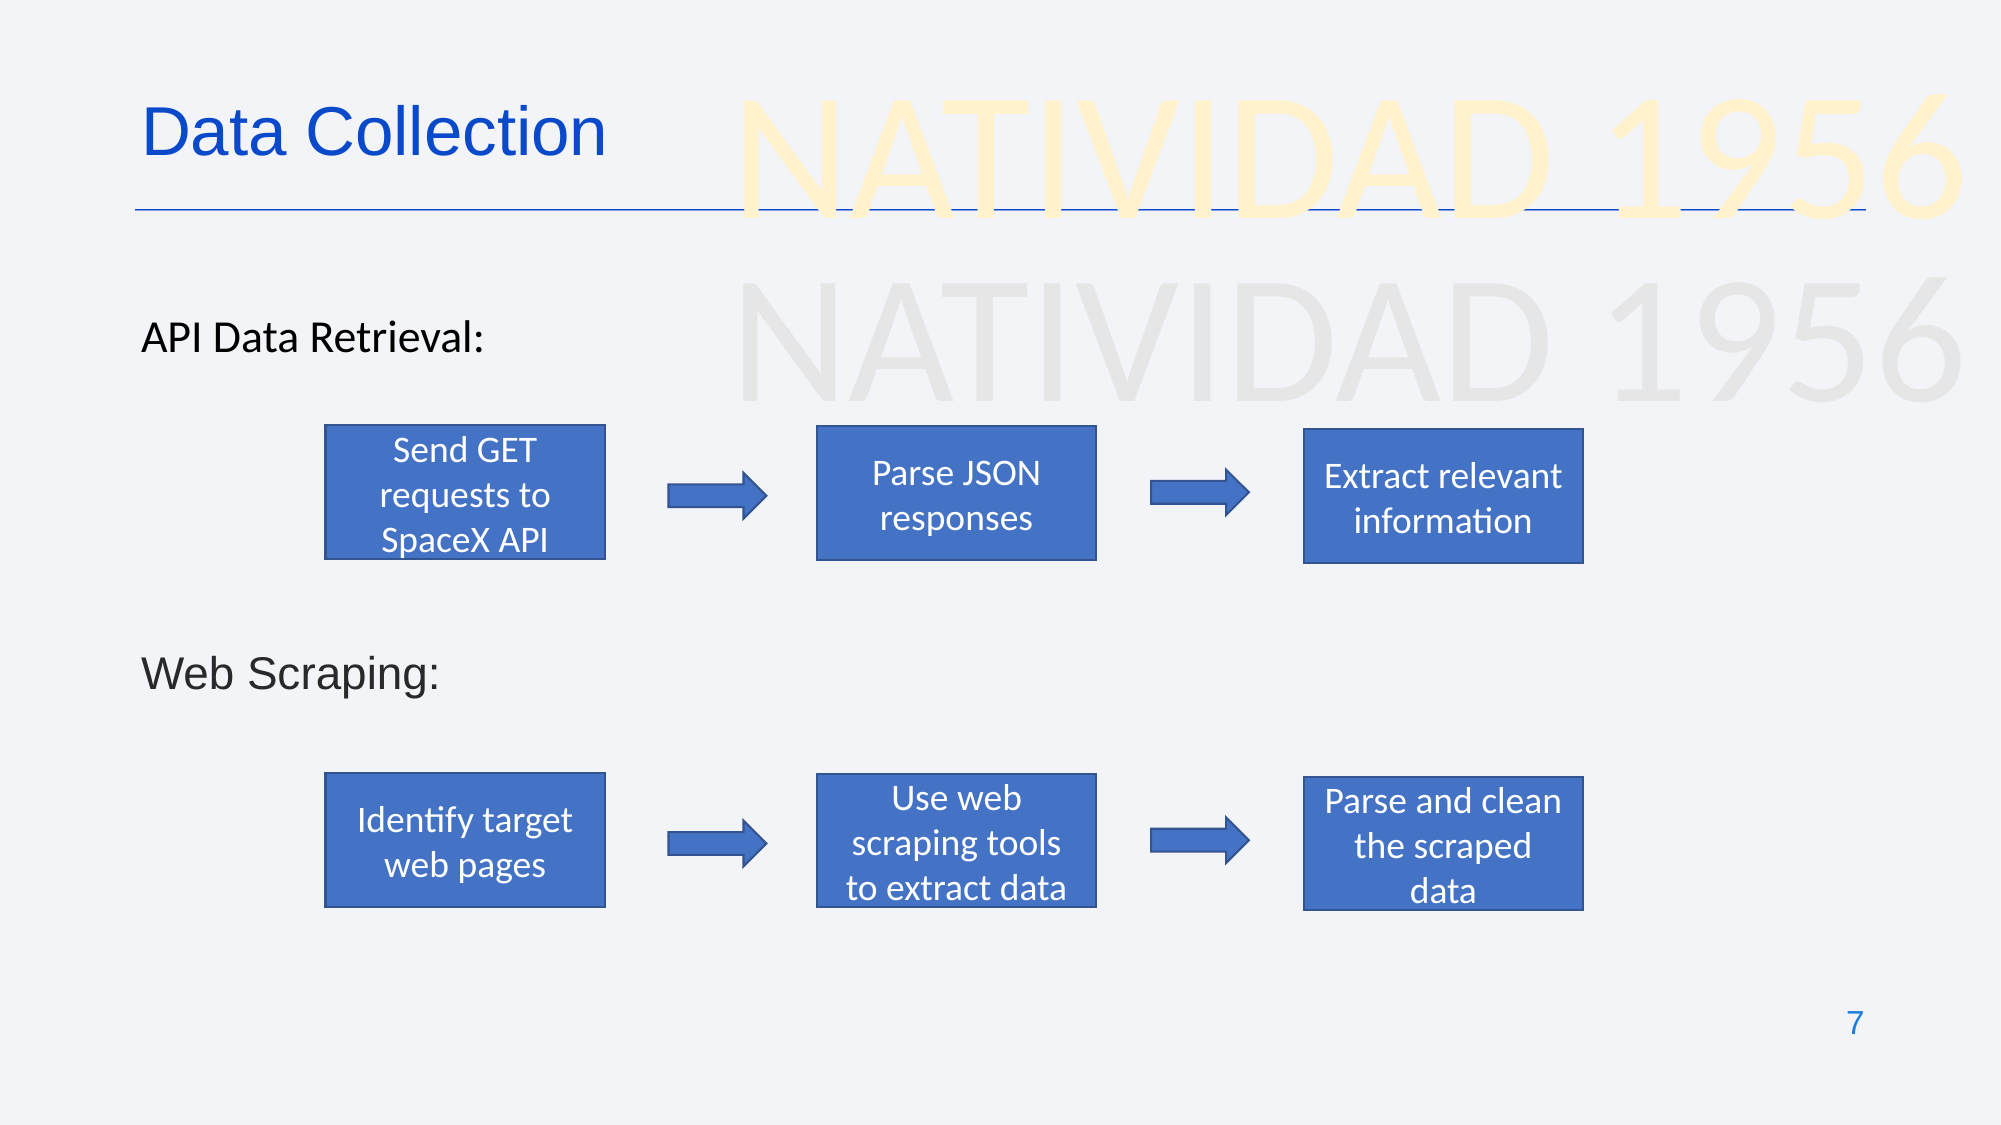

Data Collection
API Data Retrieval:

Web Scraping:
Send GET requests to SpaceX API
Parse JSON responses
Extract relevant information

Identify target web pages
Use web scraping tools to extract data
Parse and clean the scraped data

7